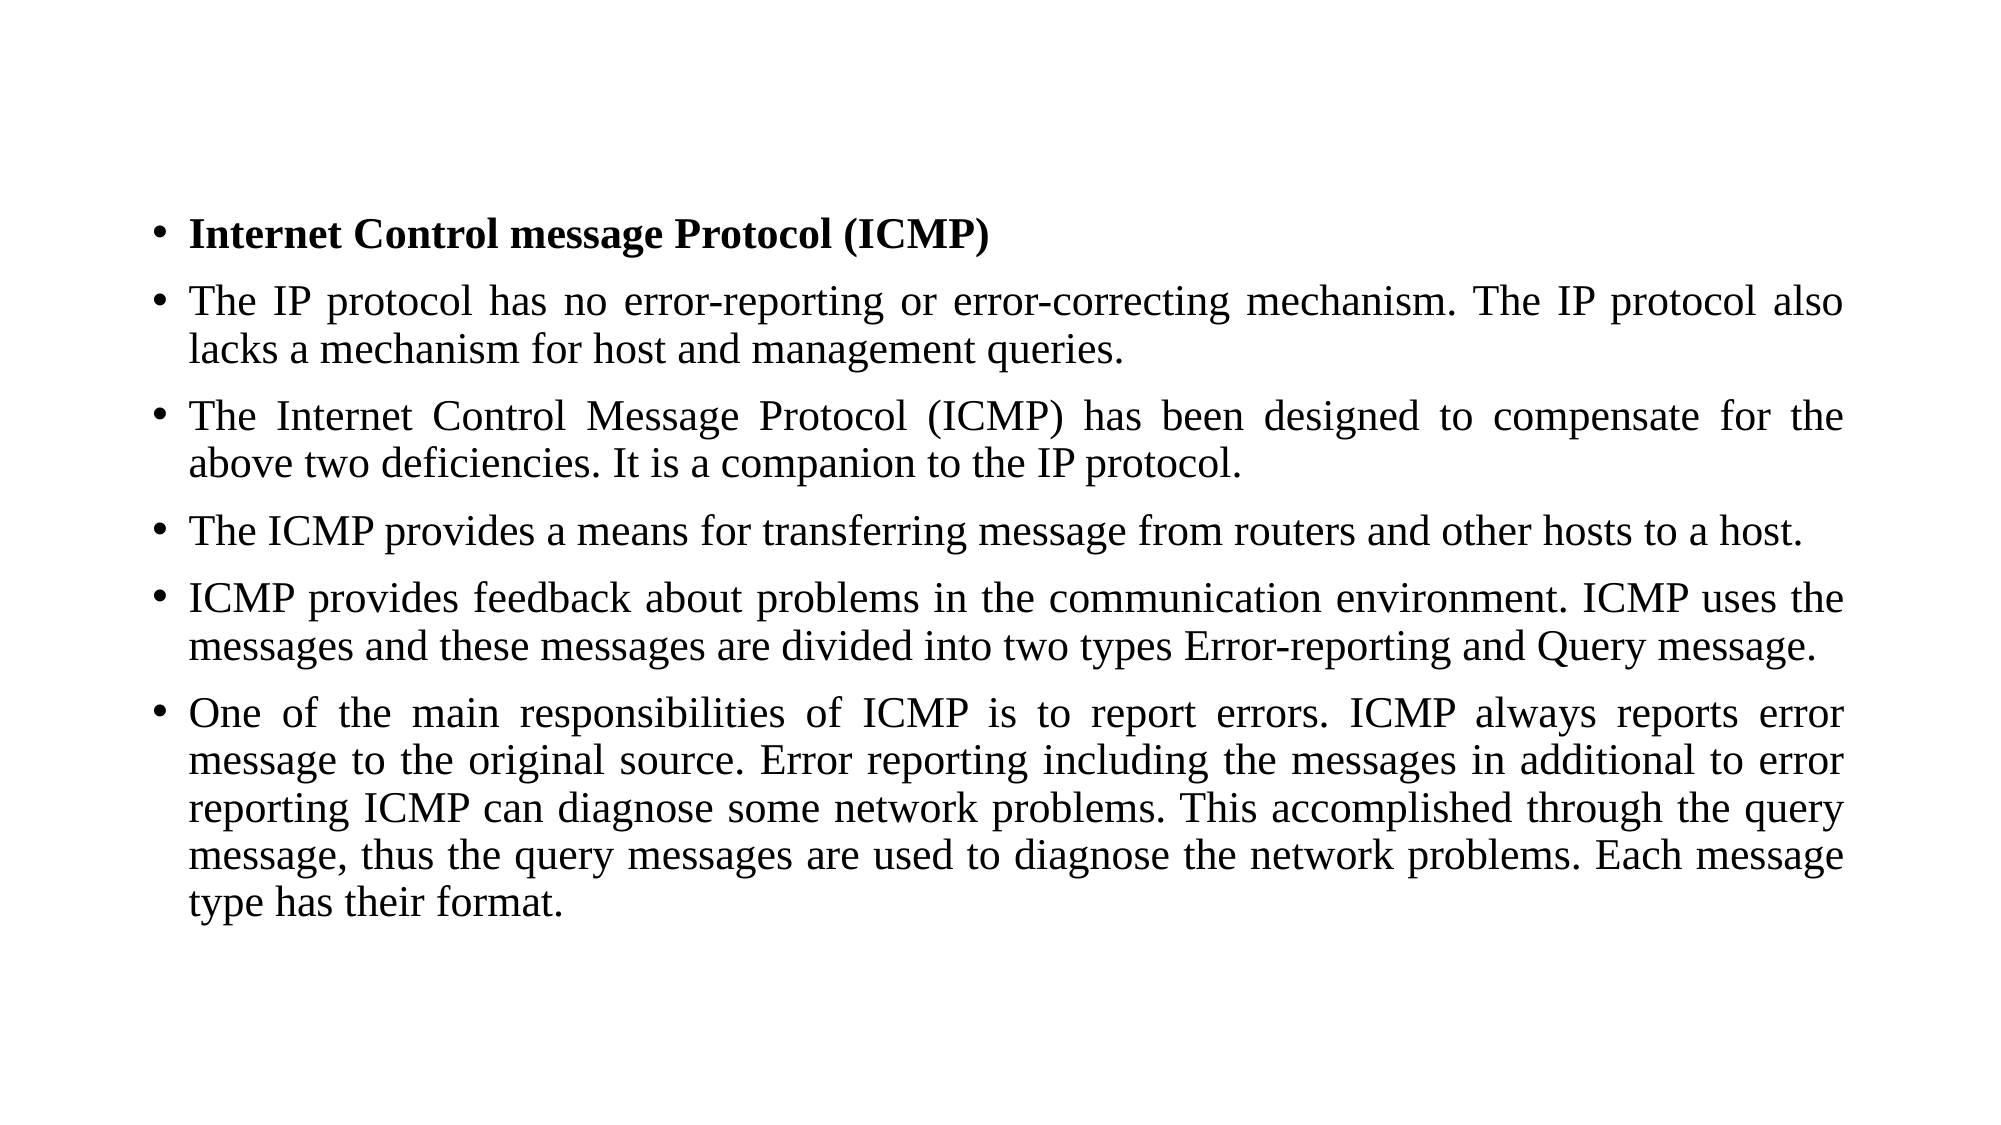

#
Internet Control message Protocol (ICMP)
The IP protocol has no error-reporting or error-correcting mechanism. The IP protocol also lacks a mechanism for host and management queries.
The Internet Control Message Protocol (ICMP) has been designed to compensate for the above two deficiencies. It is a companion to the IP protocol.
The ICMP provides a means for transferring message from routers and other hosts to a host.
ICMP provides feedback about problems in the communication environment. ICMP uses the messages and these messages are divided into two types Error-reporting and Query message.
One of the main responsibilities of ICMP is to report errors. ICMP always reports error message to the original source. Error reporting including the messages in additional to error reporting ICMP can diagnose some network problems. This accomplished through the query message, thus the query messages are used to diagnose the network problems. Each message type has their format.